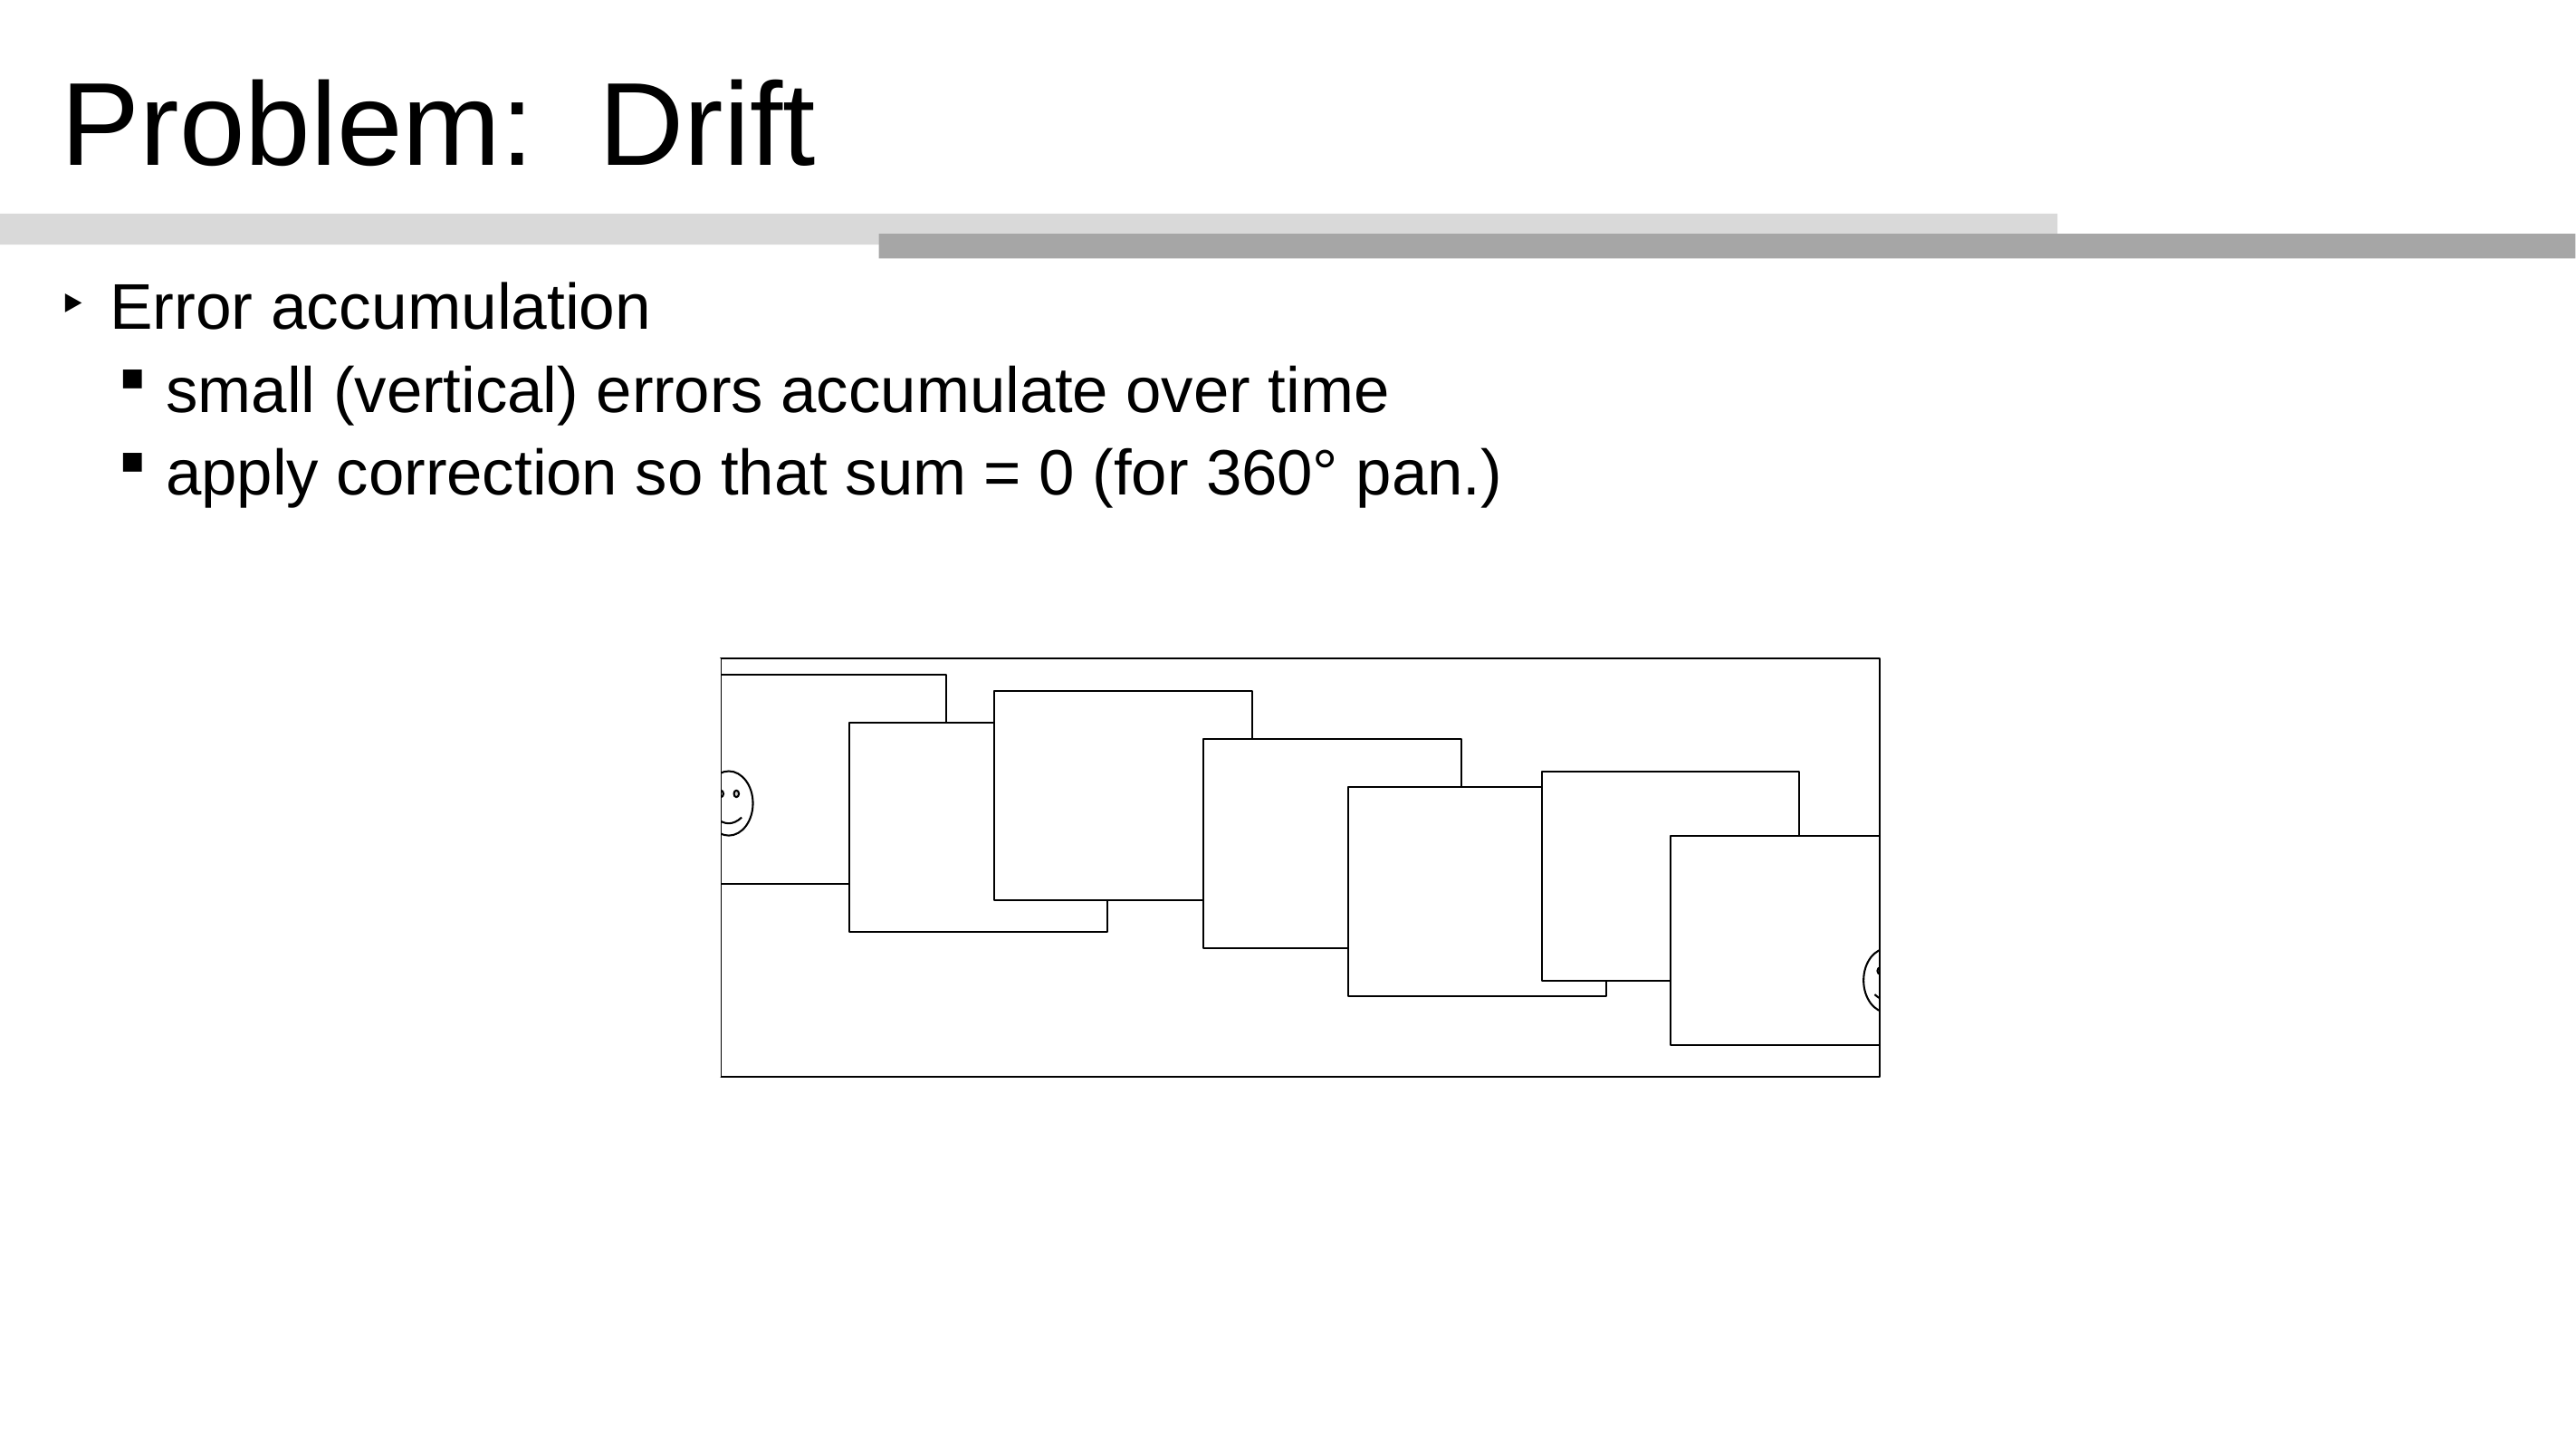

# Problem:  Drift
Error accumulation
small (vertical) errors accumulate over time
apply correction so that sum = 0 (for 360° pan.)